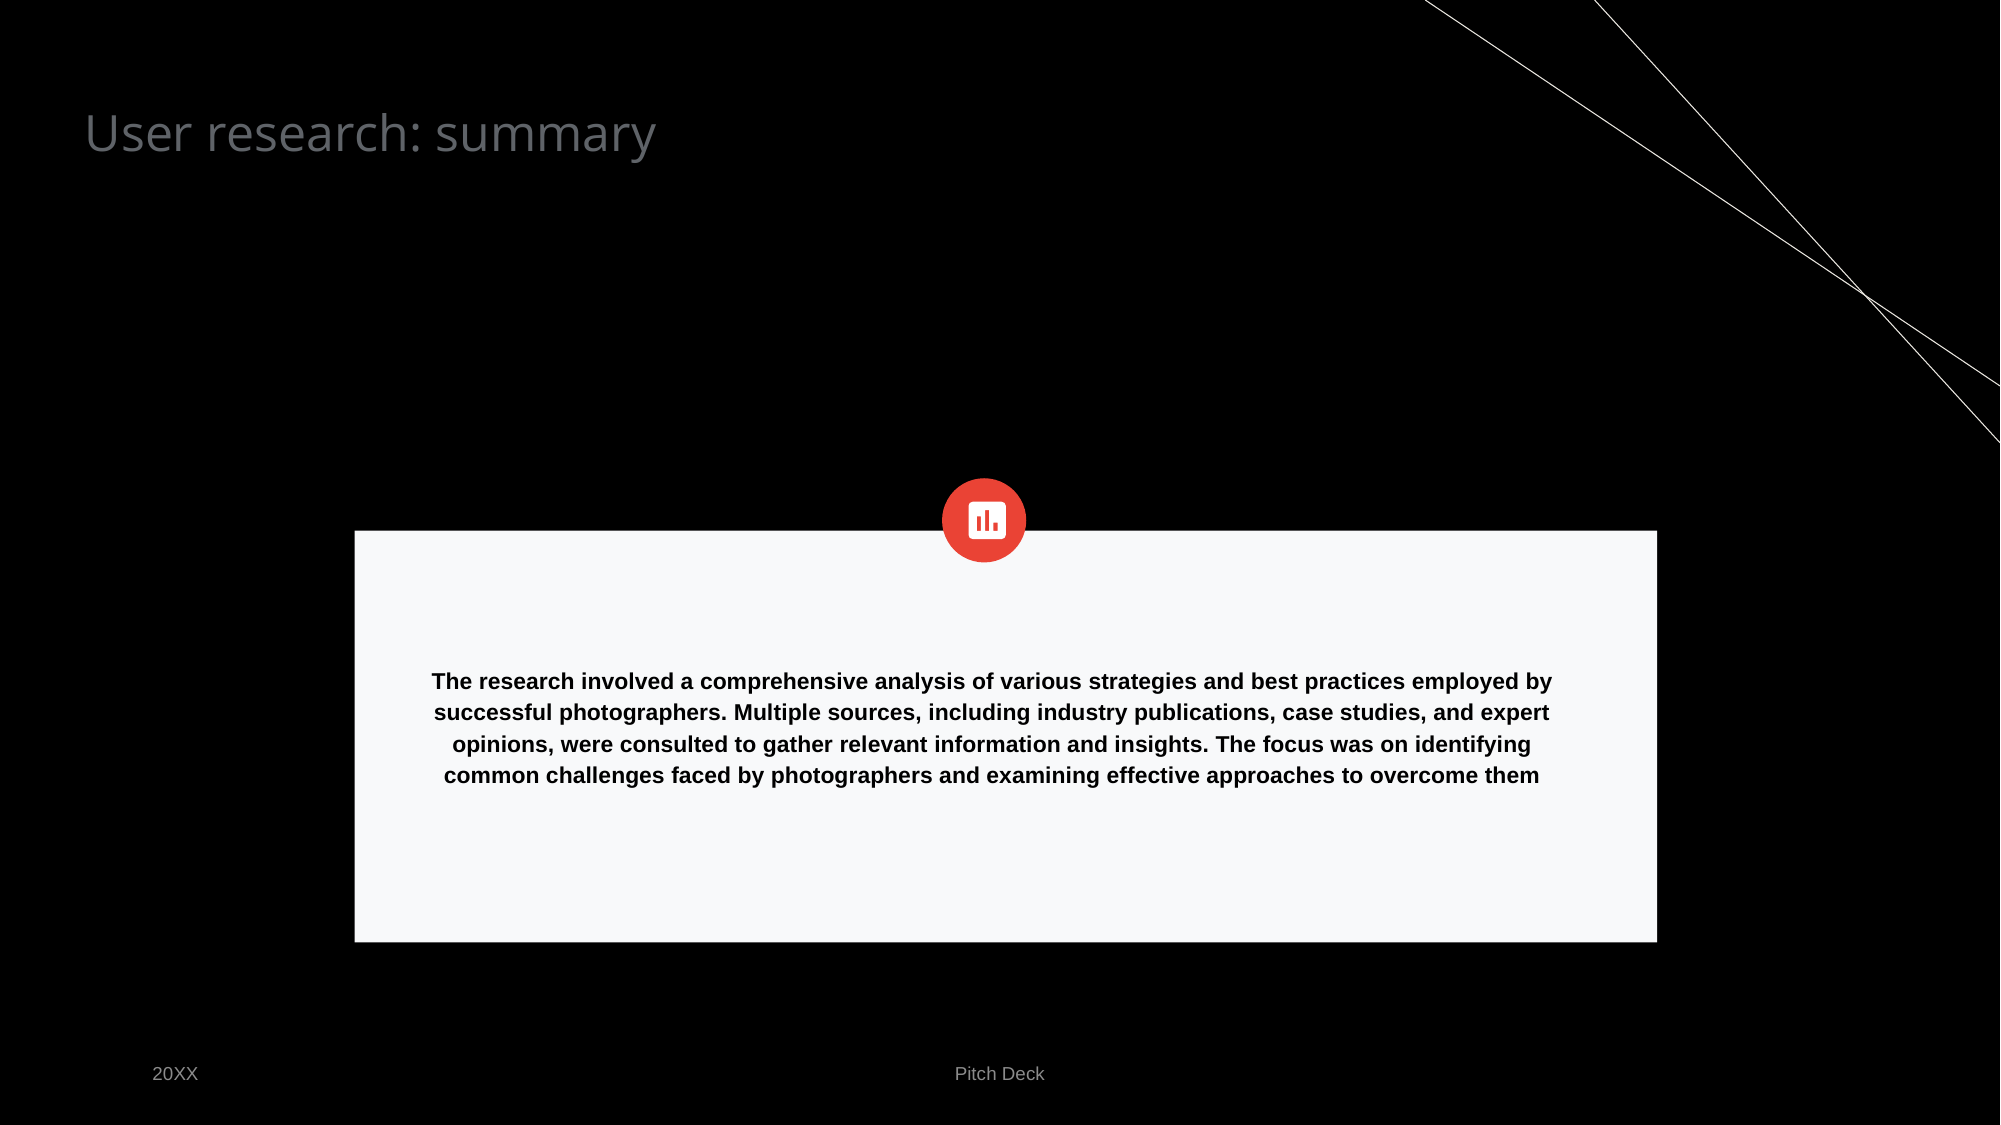

User research: summary

The research involved a comprehensive analysis of various strategies and best practices employed by successful photographers. Multiple sources, including industry publications, case studies, and expert opinions, were consulted to gather relevant information and insights. The focus was on identifying common challenges faced by photographers and examining effective approaches to overcome them
20XX
Pitch Deck